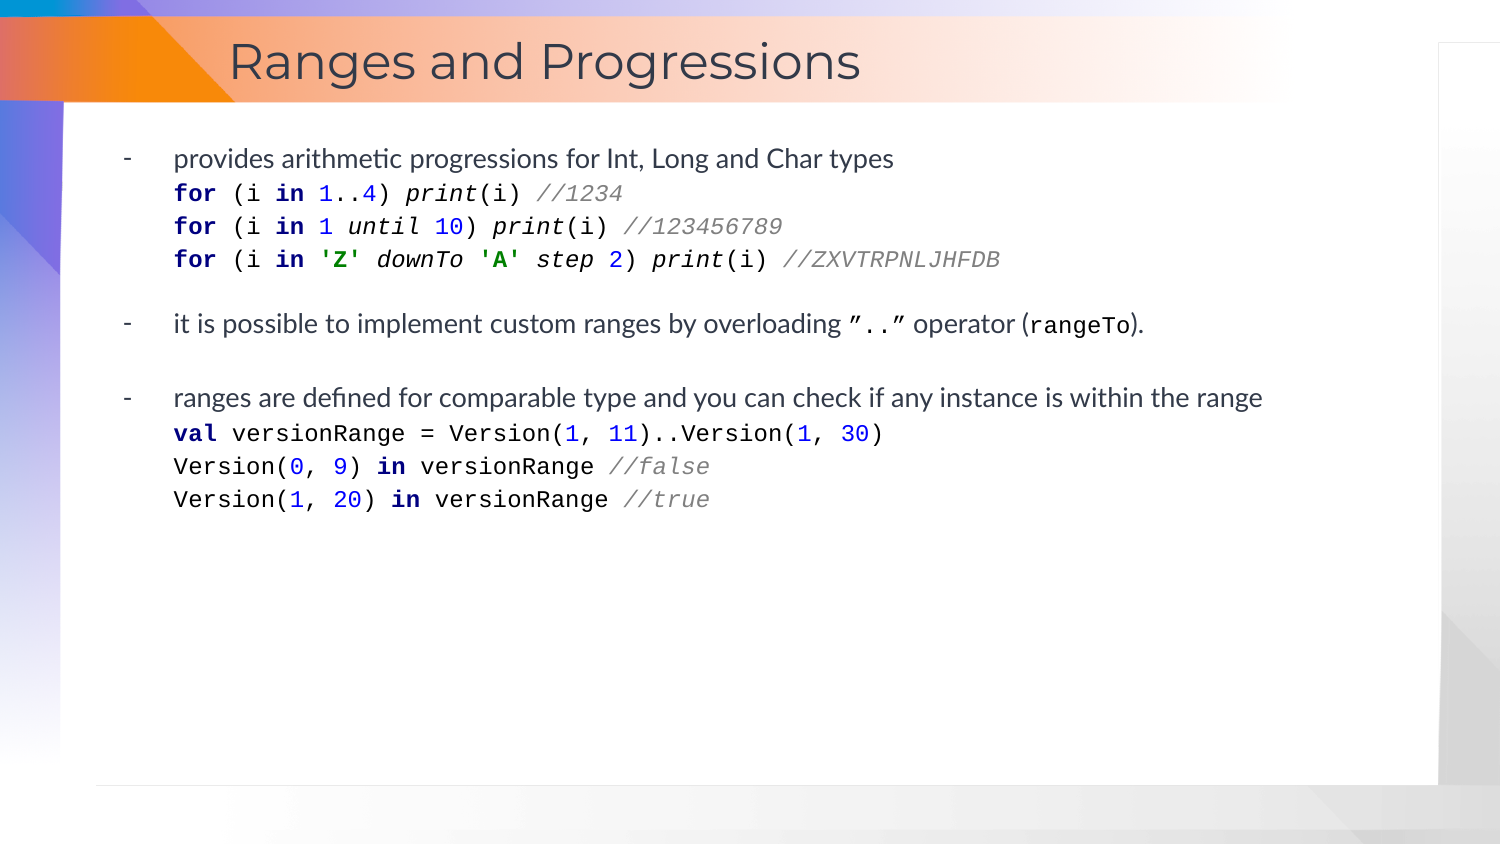

# Ranges and Progressions
provides arithmetic progressions for Int, Long and Char types
for (i in 1..4) print(i) //1234
for (i in 1 until 10) print(i) //123456789
for (i in 'Z' downTo 'A' step 2) print(i) //ZXVTRPNLJHFDB
it is possible to implement custom ranges by overloading ”..” operator (rangeTo).
ranges are defined for comparable type and you can check if any instance is within the range
val versionRange = Version(1, 11)..Version(1, 30)
Version(0, 9) in versionRange //false
Version(1, 20) in versionRange //true